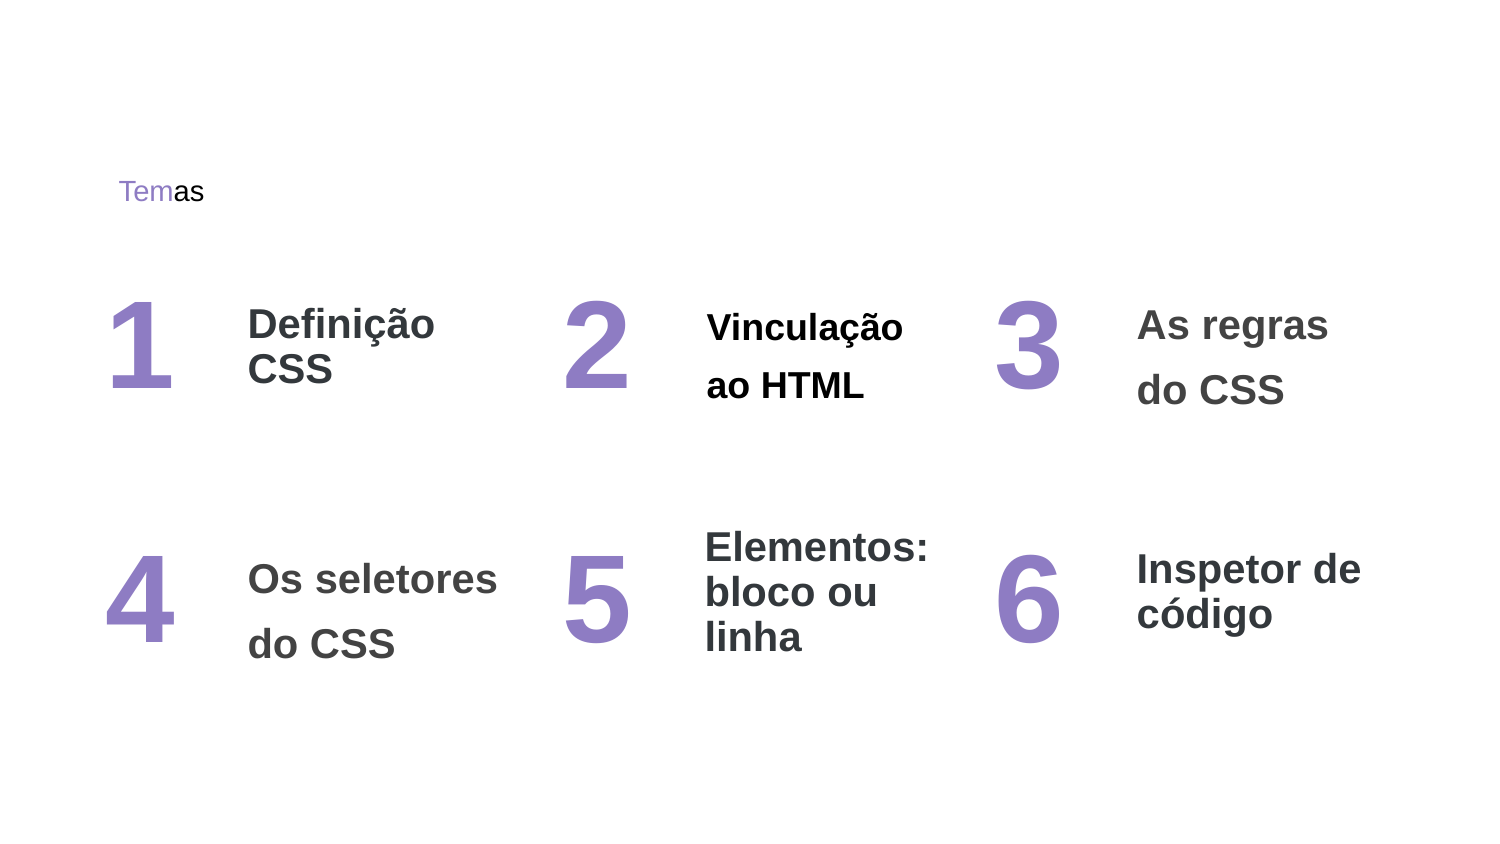

# Temas
1
2
3
Definição CSS
As regras do CSS
Vinculação ao HTML
4
5
6
Elementos: bloco ou linha
Inspetor de código
Os seletores do CSS